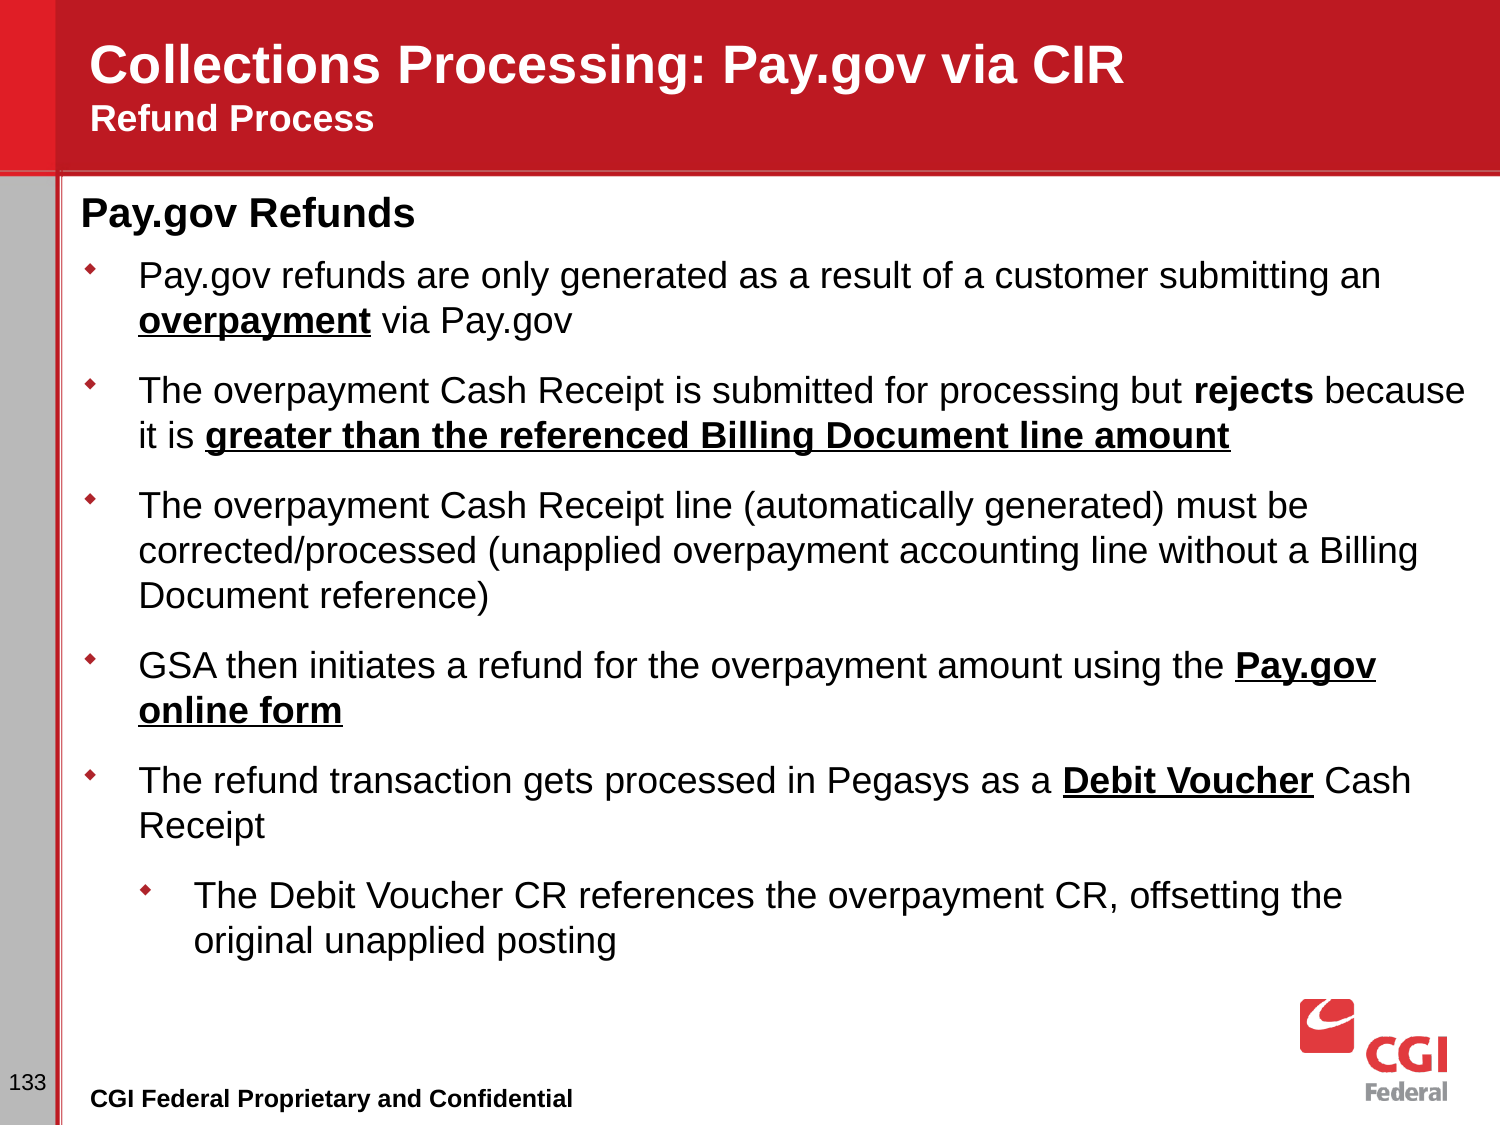

# Collections Processing: Pay.gov via CIR Refund Process
Pay.gov Refunds
Pay.gov refunds are only generated as a result of a customer submitting an overpayment via Pay.gov
The overpayment Cash Receipt is submitted for processing but rejects because it is greater than the referenced Billing Document line amount
The overpayment Cash Receipt line (automatically generated) must be corrected/processed (unapplied overpayment accounting line without a Billing Document reference)
GSA then initiates a refund for the overpayment amount using the Pay.gov online form
The refund transaction gets processed in Pegasys as a Debit Voucher Cash Receipt
The Debit Voucher CR references the overpayment CR, offsetting the original unapplied posting
133
CGI Federal Proprietary and Confidential